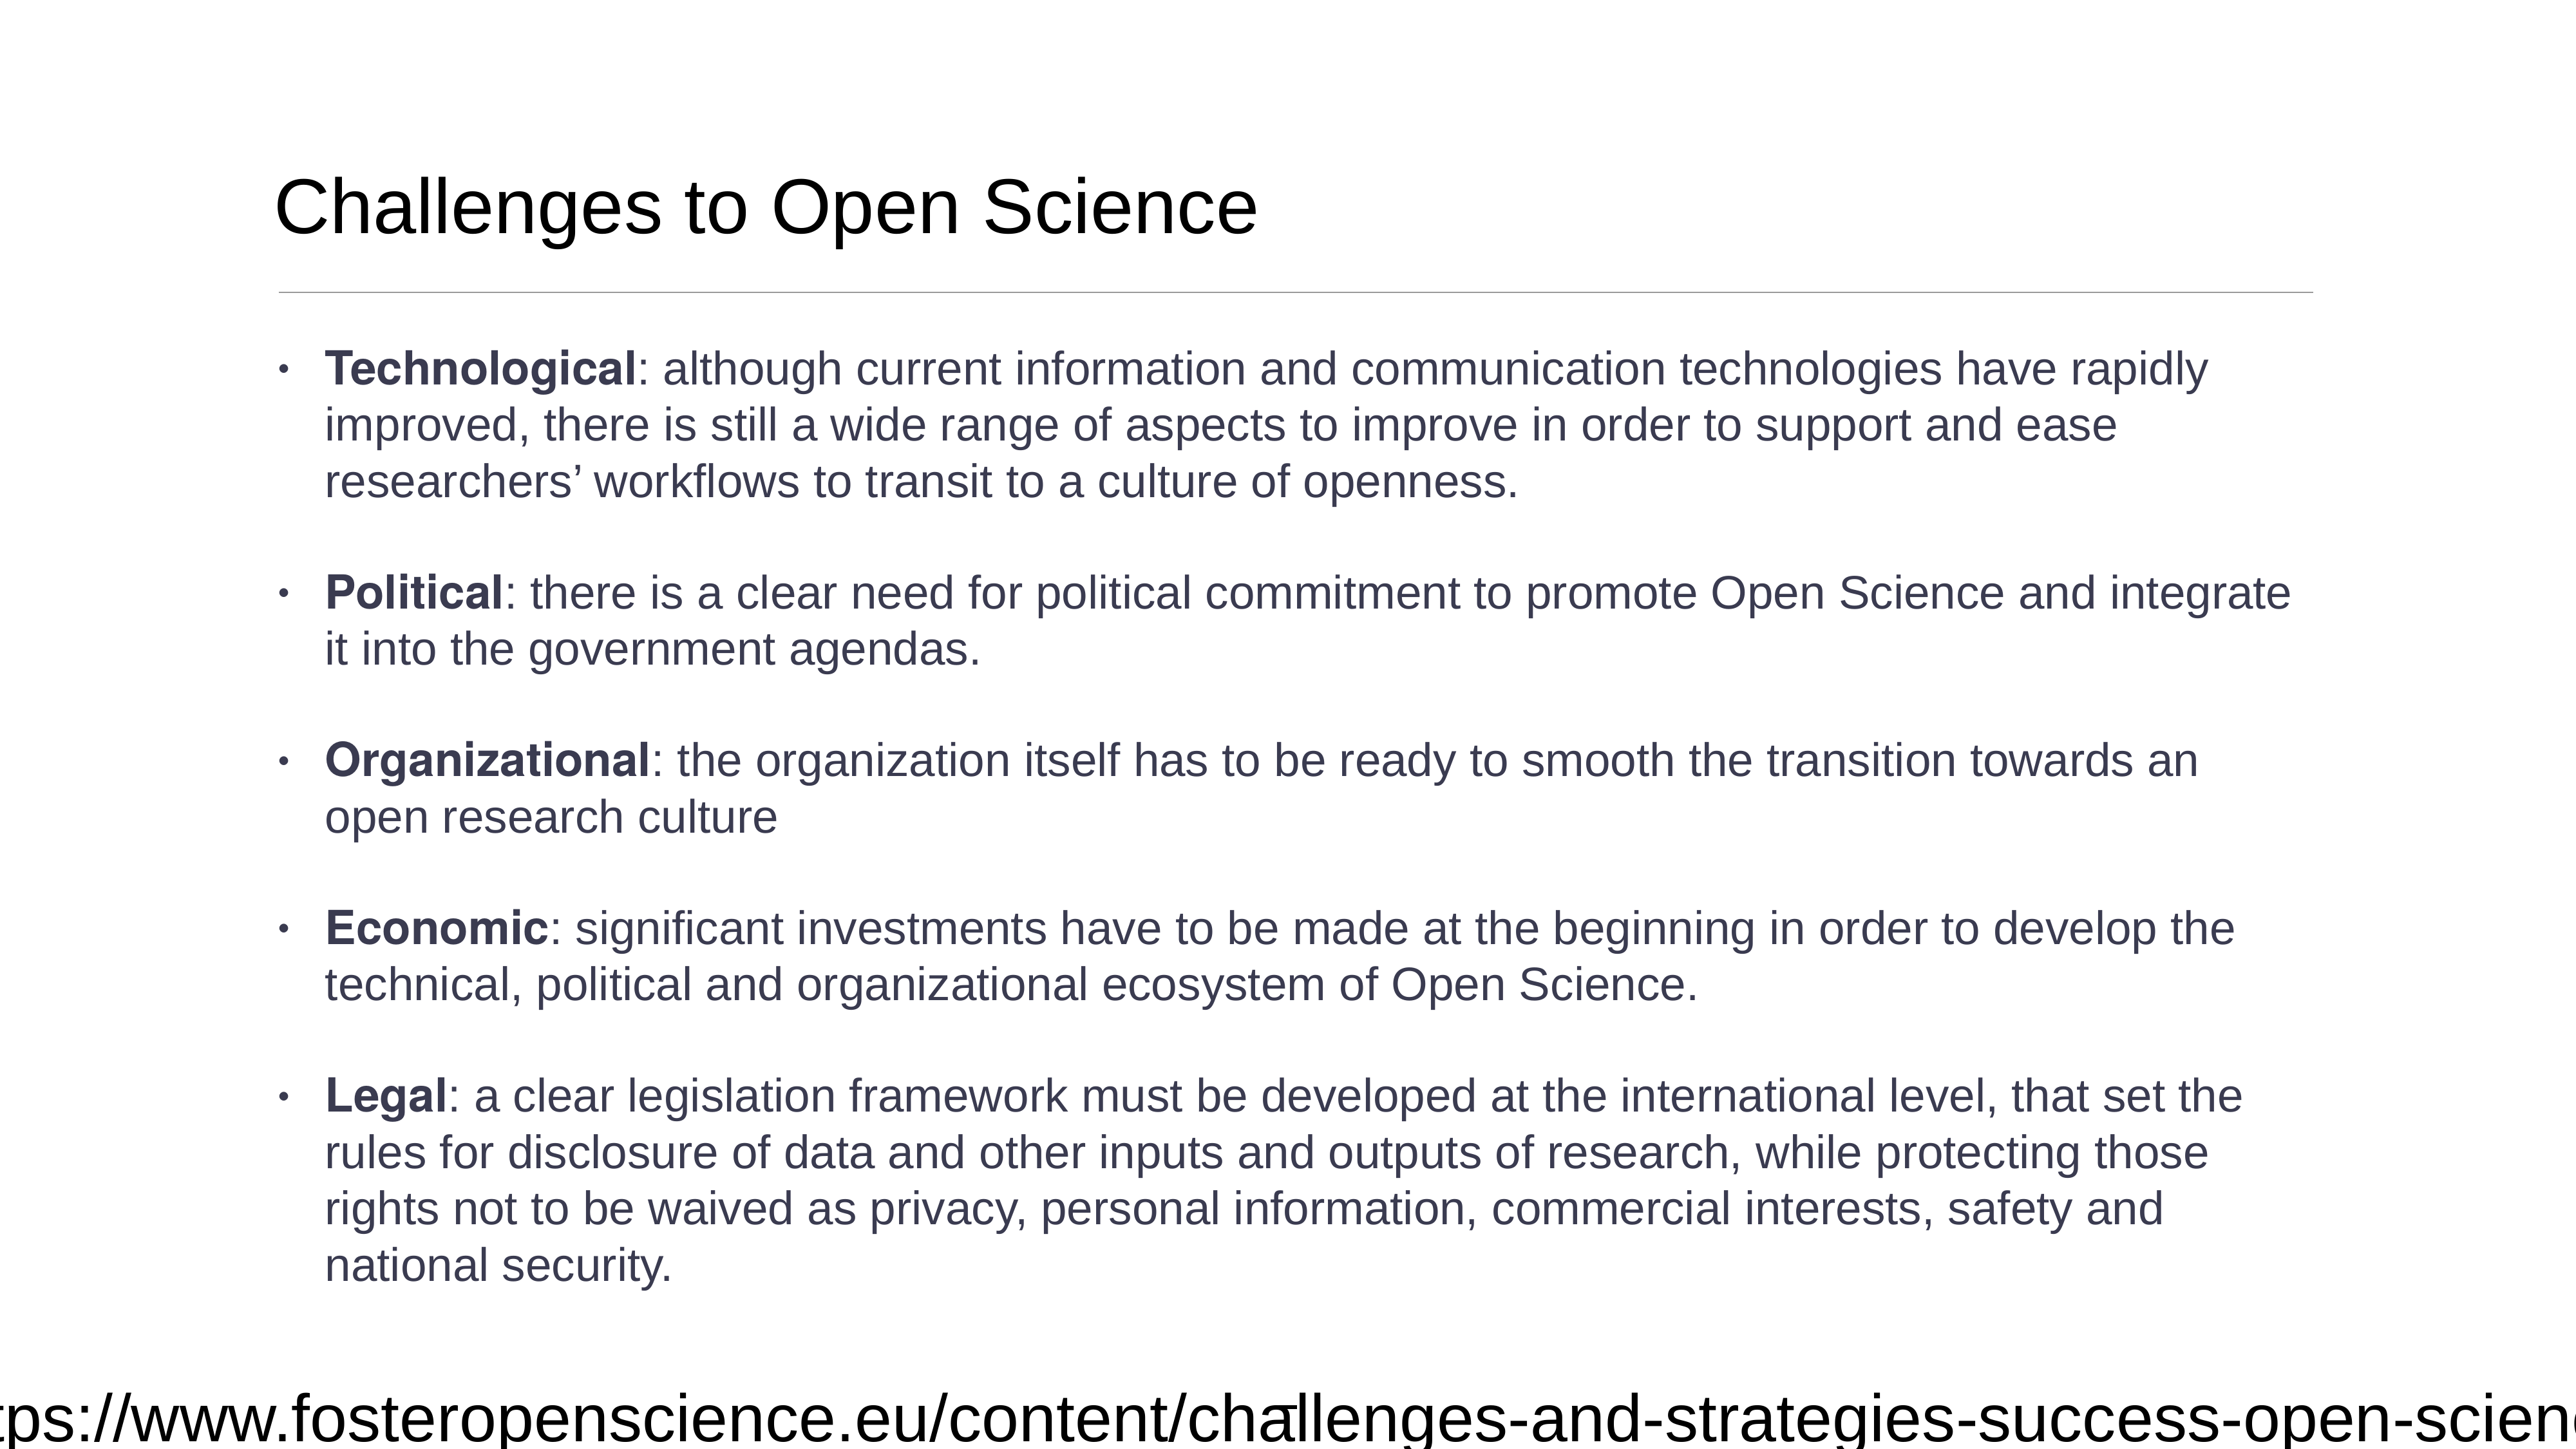

# Challenges to Open Science
Technological: although current information and communication technologies have rapidly improved, there is still a wide range of aspects to improve in order to support and ease researchers’ workflows to transit to a culture of openness.
Political: there is a clear need for political commitment to promote Open Science and integrate it into the government agendas.
Organizational: the organization itself has to be ready to smooth the transition towards an open research culture
Economic: significant investments have to be made at the beginning in order to develop the technical, political and organizational ecosystem of Open Science.
Legal: a clear legislation framework must be developed at the international level, that set the rules for disclosure of data and other inputs and outputs of research, while protecting those rights not to be waived as privacy, personal information, commercial interests, safety and national security.
https://www.fosteropenscience.eu/content/challenges-and-strategies-success-open-science